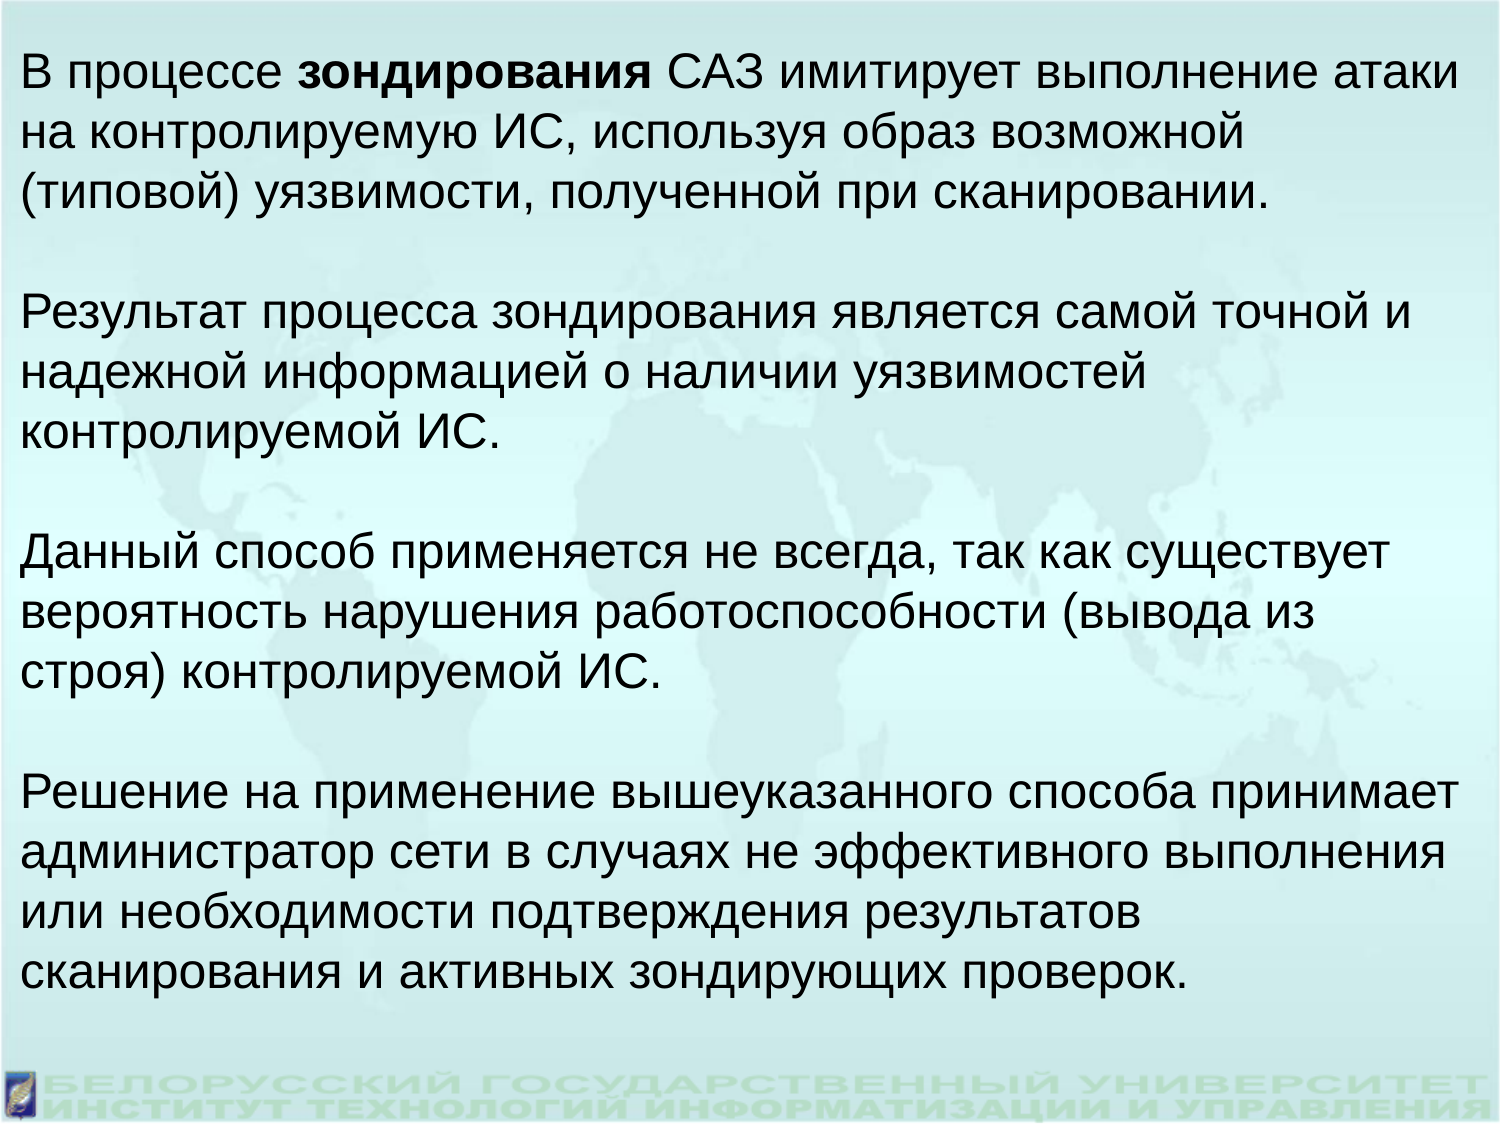

В процессе зондирования САЗ имитирует выполнение атаки на контролируемую ИС, используя образ возможной (типовой) уязвимости, полученной при сканировании.

Результат процесса зондирования является самой точной и надежной информацией о наличии уязвимостей контролируемой ИС.

Данный способ применяется не всегда, так как существует вероятность нарушения работоспособности (вывода из строя) контролируемой ИС.

Решение на применение вышеуказанного способа принимает администратор сети в случаях не эффективного выполнения или необходимости подтверждения результатов сканирования и активных зондирующих проверок.